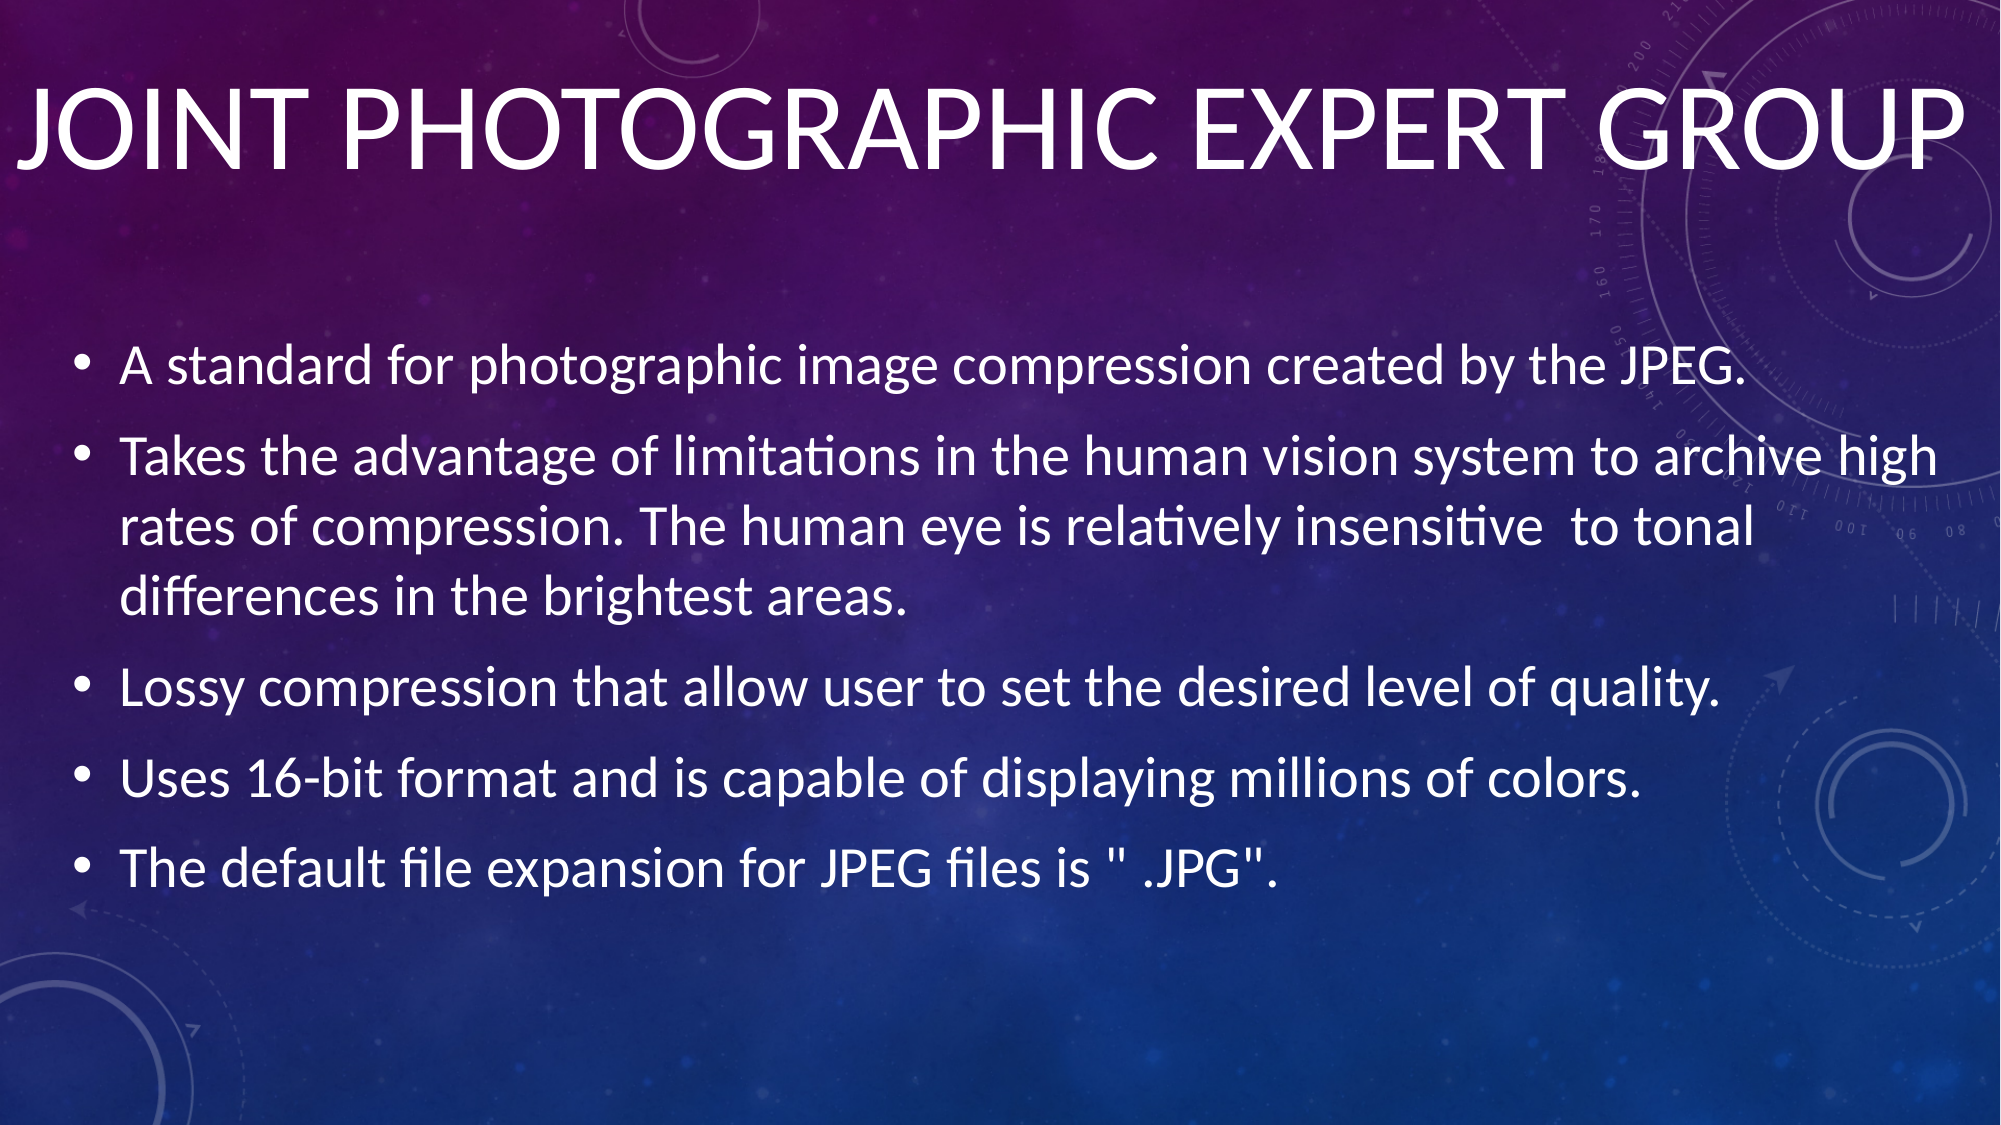

# Joint photographic expert group
A standard for photographic image compression created by the JPEG.
Takes the advantage of limitations in the human vision system to archive high rates of compression. The human eye is relatively insensitive  to tonal differences in the brightest areas.
Lossy compression that allow user to set the desired level of quality.
Uses 16-bit format and is capable of displaying millions of colors.
The default file expansion for JPEG files is " .JPG".